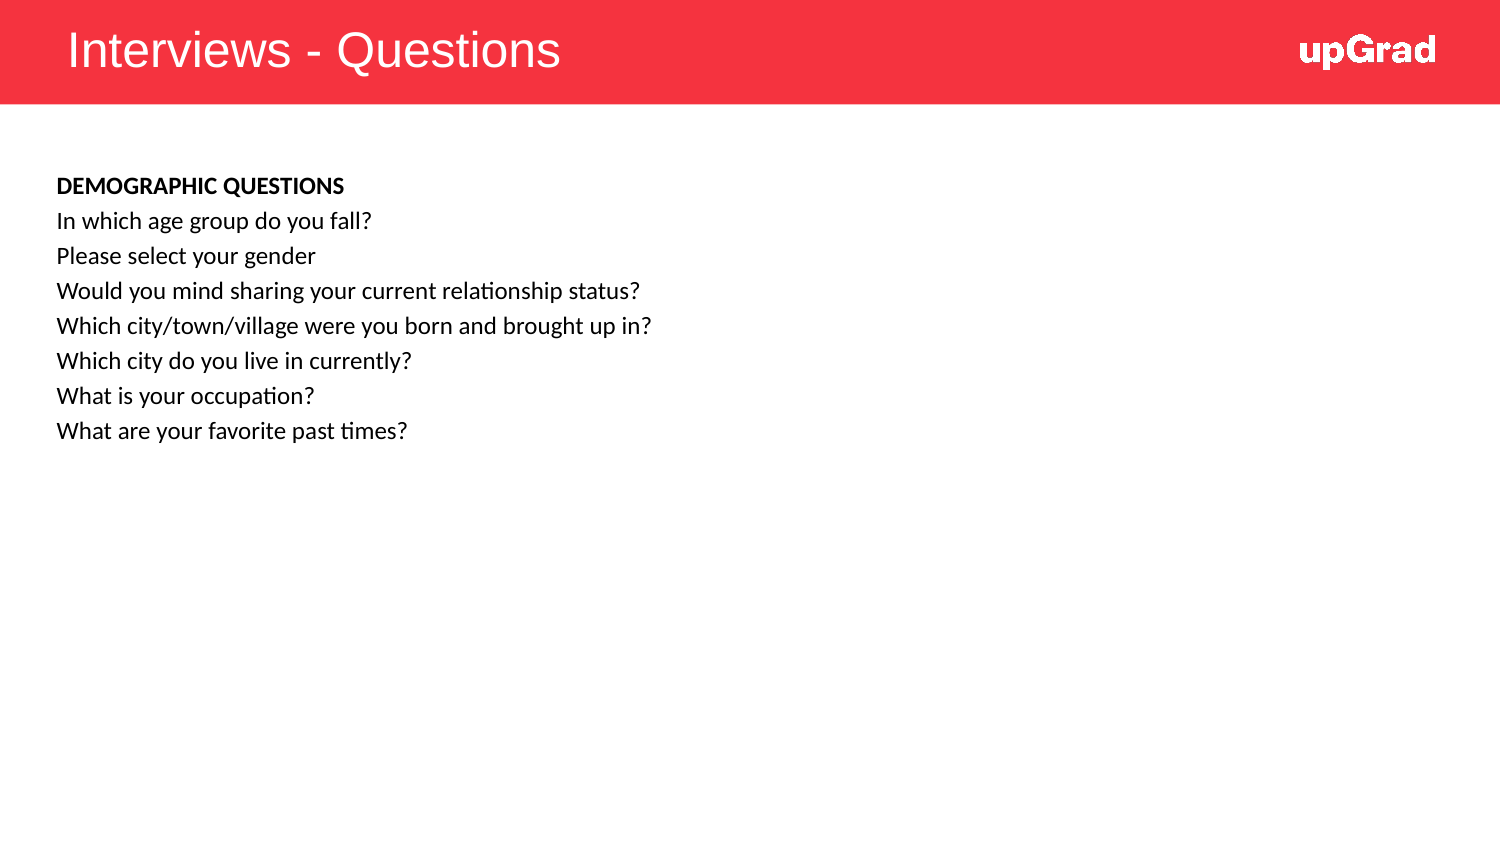

# Interviews - Questions
| DEMOGRAPHIC QUESTIONS |
| --- |
| In which age group do you fall? |
| Please select your gender |
| Would you mind sharing your current relationship status? |
| Which city/town/village were you born and brought up in? |
| Which city do you live in currently? |
| What is your occupation? |
| What are your favorite past times? |